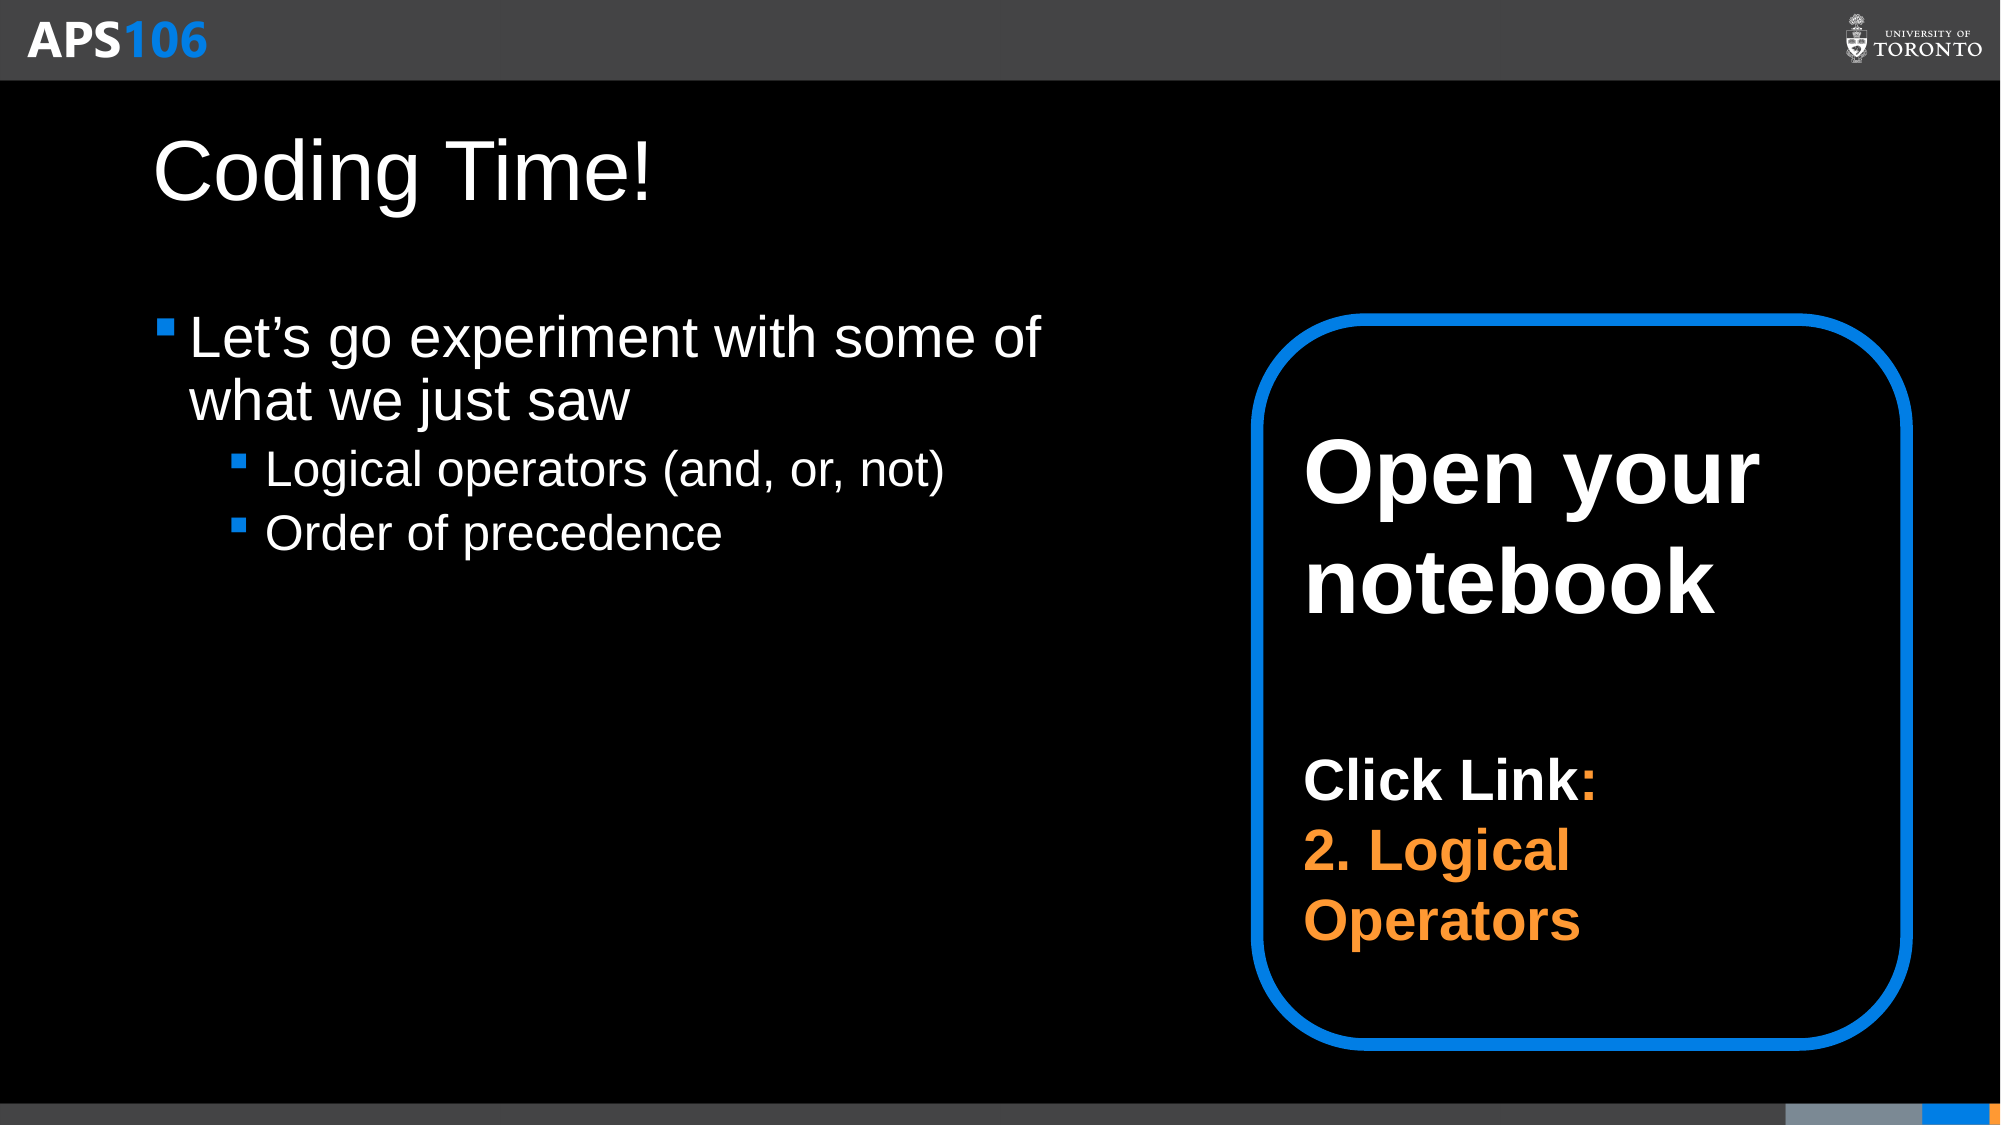

# Coding Time!
Let’s go experiment with some of what we just saw
Logical operators (and, or, not)
Order of precedence

Open your notebook

Click Link:
2. Logical Operators